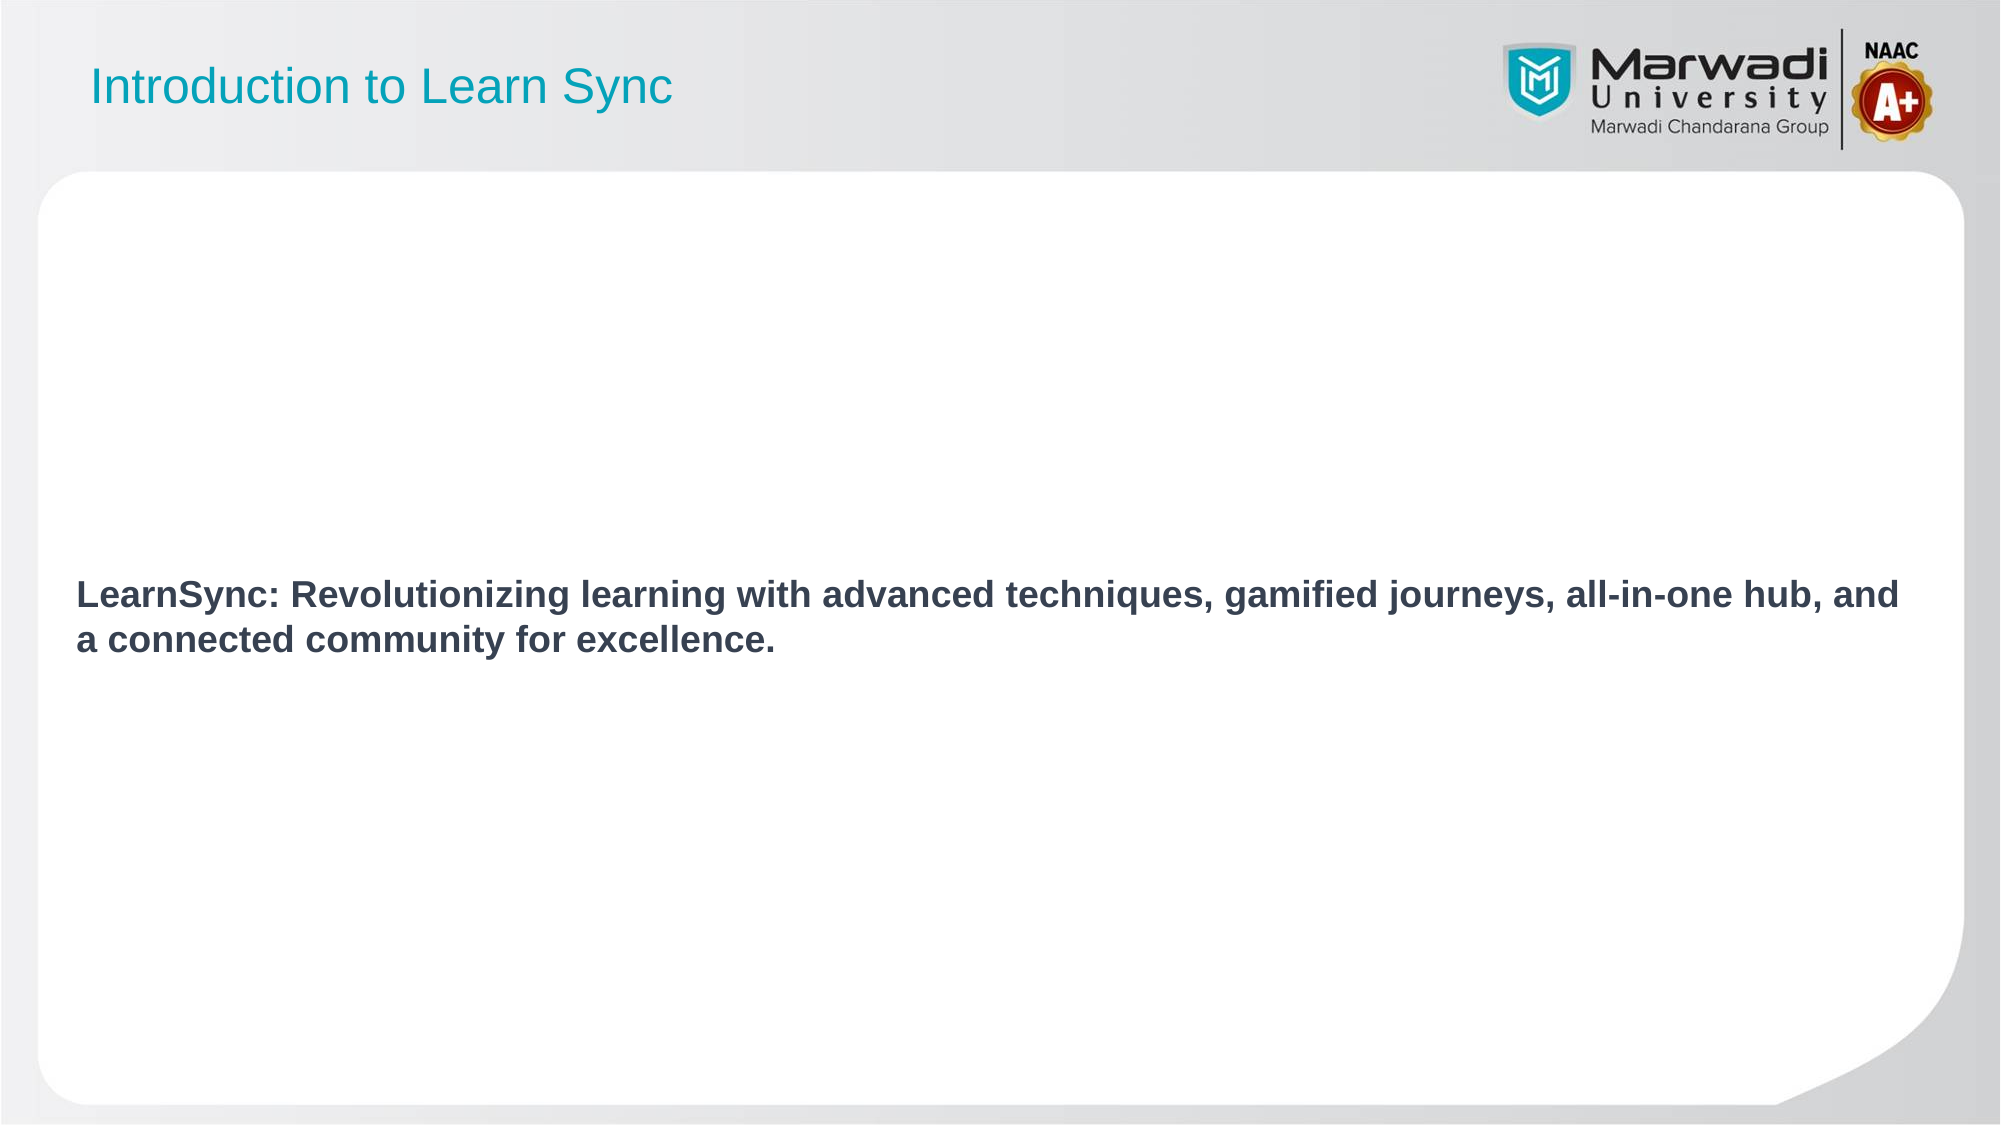

# Introduction to Learn Sync
LearnSync: Revolutionizing learning with advanced techniques, gamified journeys, all-in-one hub, and a connected community for excellence.